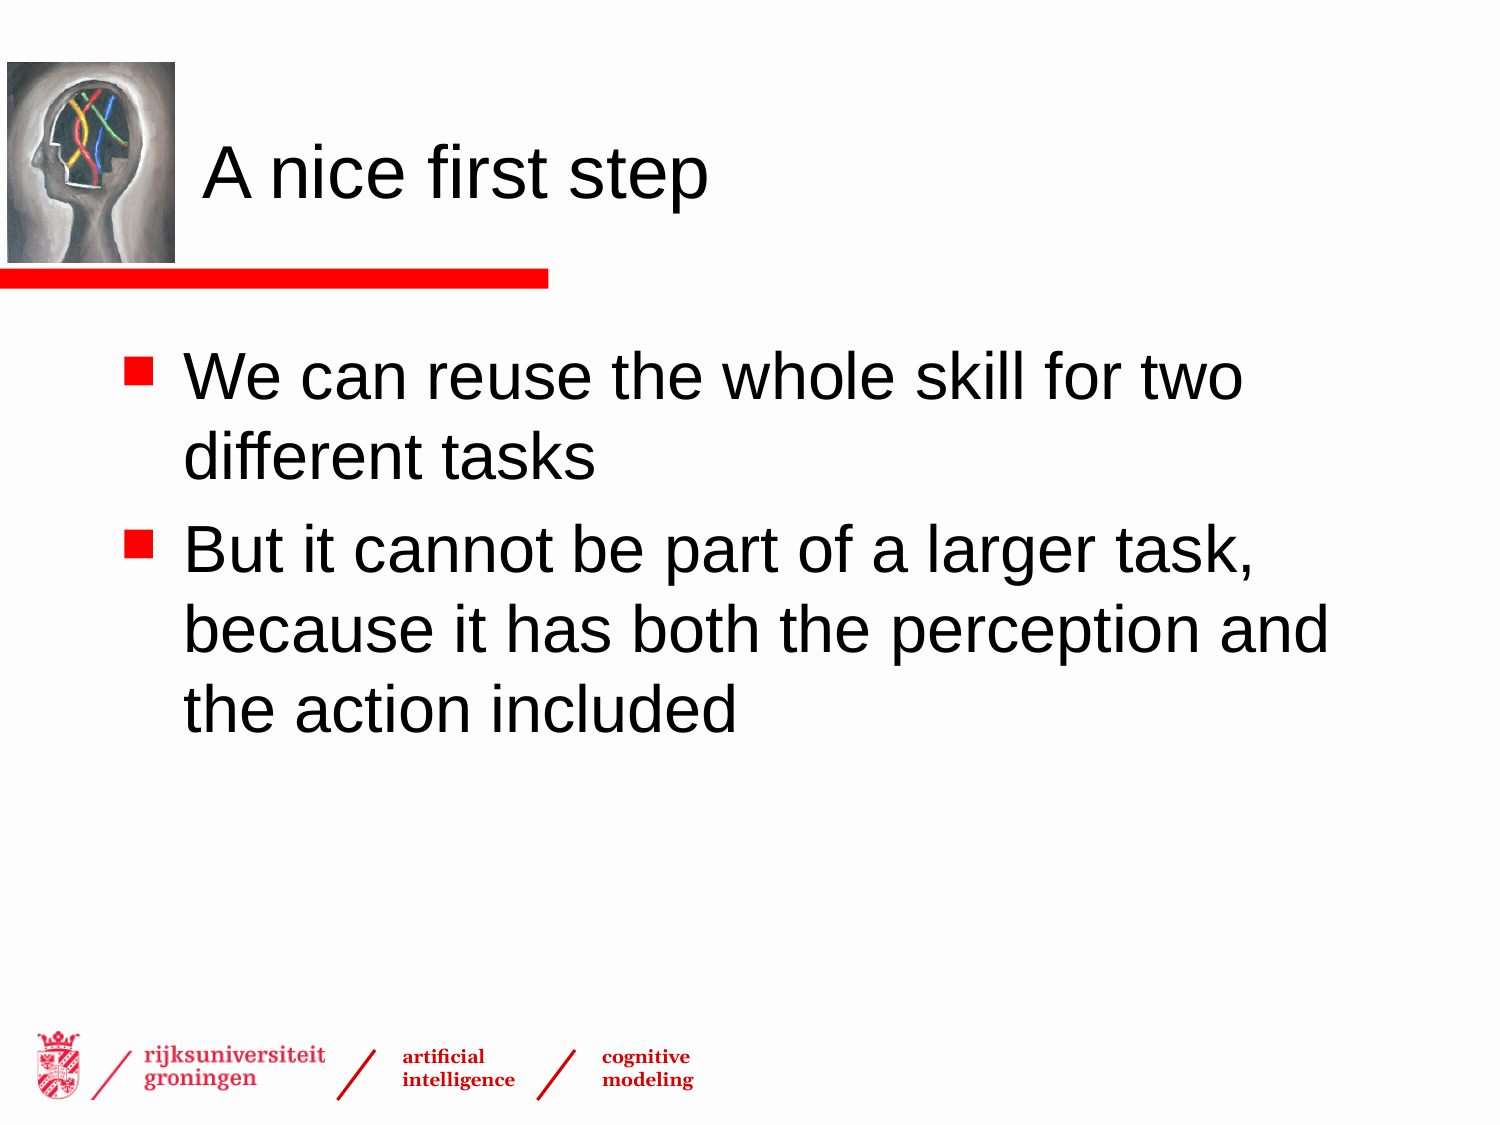

# A nice first step
We can reuse the whole skill for two different tasks
But it cannot be part of a larger task, because it has both the perception and the action included